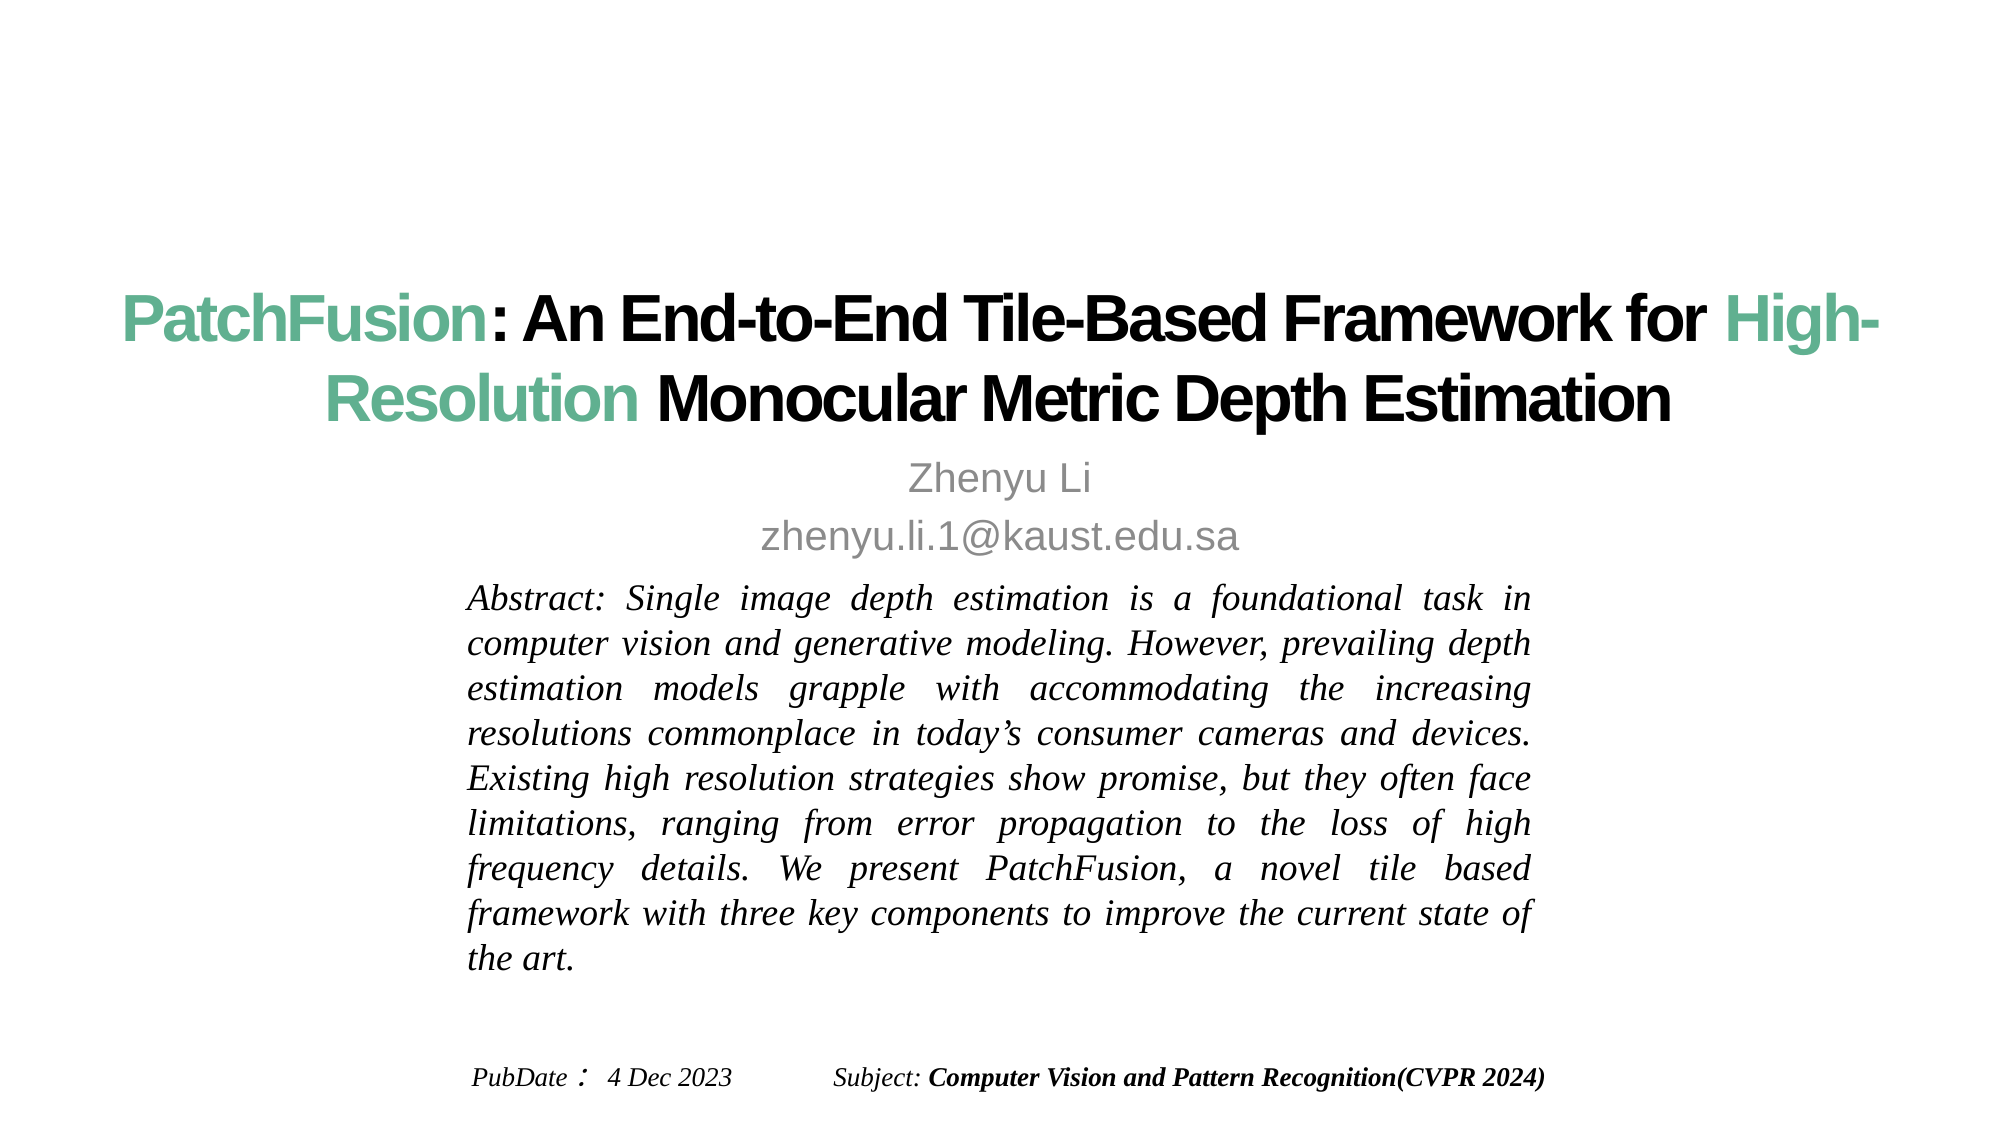

PatchFusion: An End-to-End Tile-Based Framework for High-Resolution Monocular Metric Depth Estimation
Zhenyu Li
zhenyu.li.1@kaust.edu.sa
Abstract: Single image depth estimation is a foundational task in computer vision and generative modeling. However, prevailing depth estimation models grapple with accommodating the increasing resolutions commonplace in today’s consumer cameras and devices. Existing high resolution strategies show promise, but they often face limitations, ranging from error propagation to the loss of high frequency details. We present PatchFusion, a novel tile based framework with three key components to improve the current state of the art.
     PubDate：4 Dec 2023               Subject: Computer Vision and Pattern Recognition(CVPR 2024)